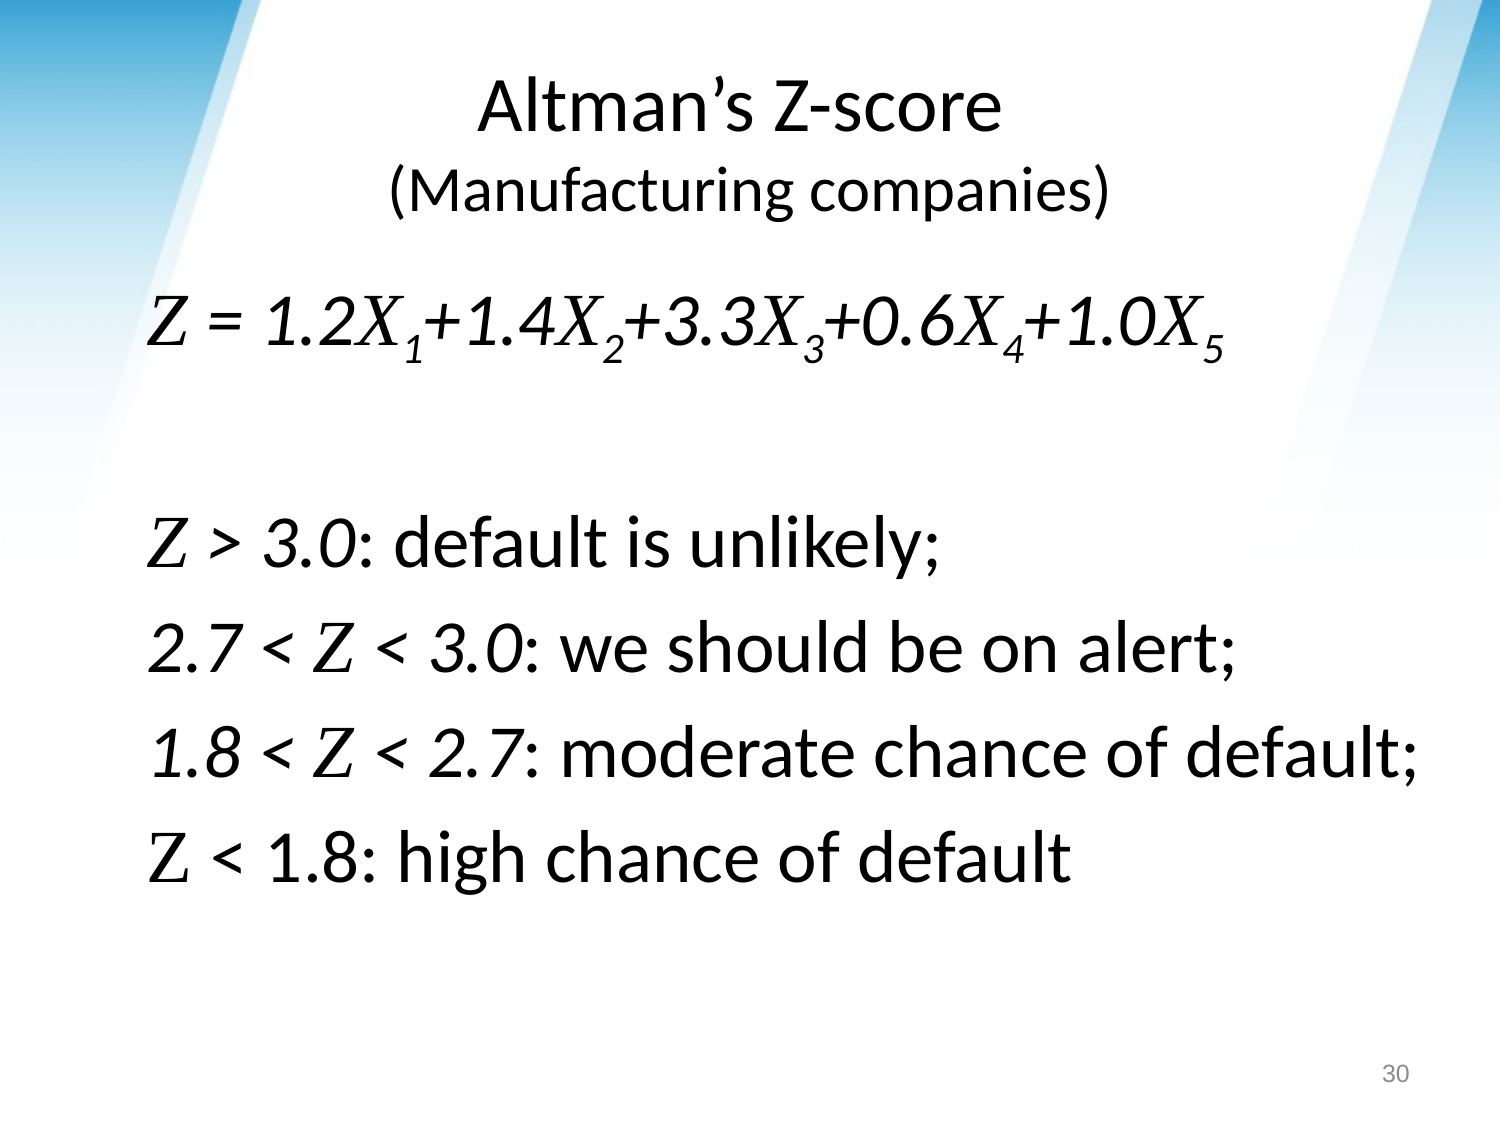

# Altman’s Z-score (Manufacturing companies)
	Z = 1.2X1+1.4X2+3.3X3+0.6X4+1.0X5

	Z > 3.0: default is unlikely;
	2.7 < Z < 3.0: we should be on alert;
	1.8 < Z < 2.7: moderate chance of default;
	Z < 1.8: high chance of default
30